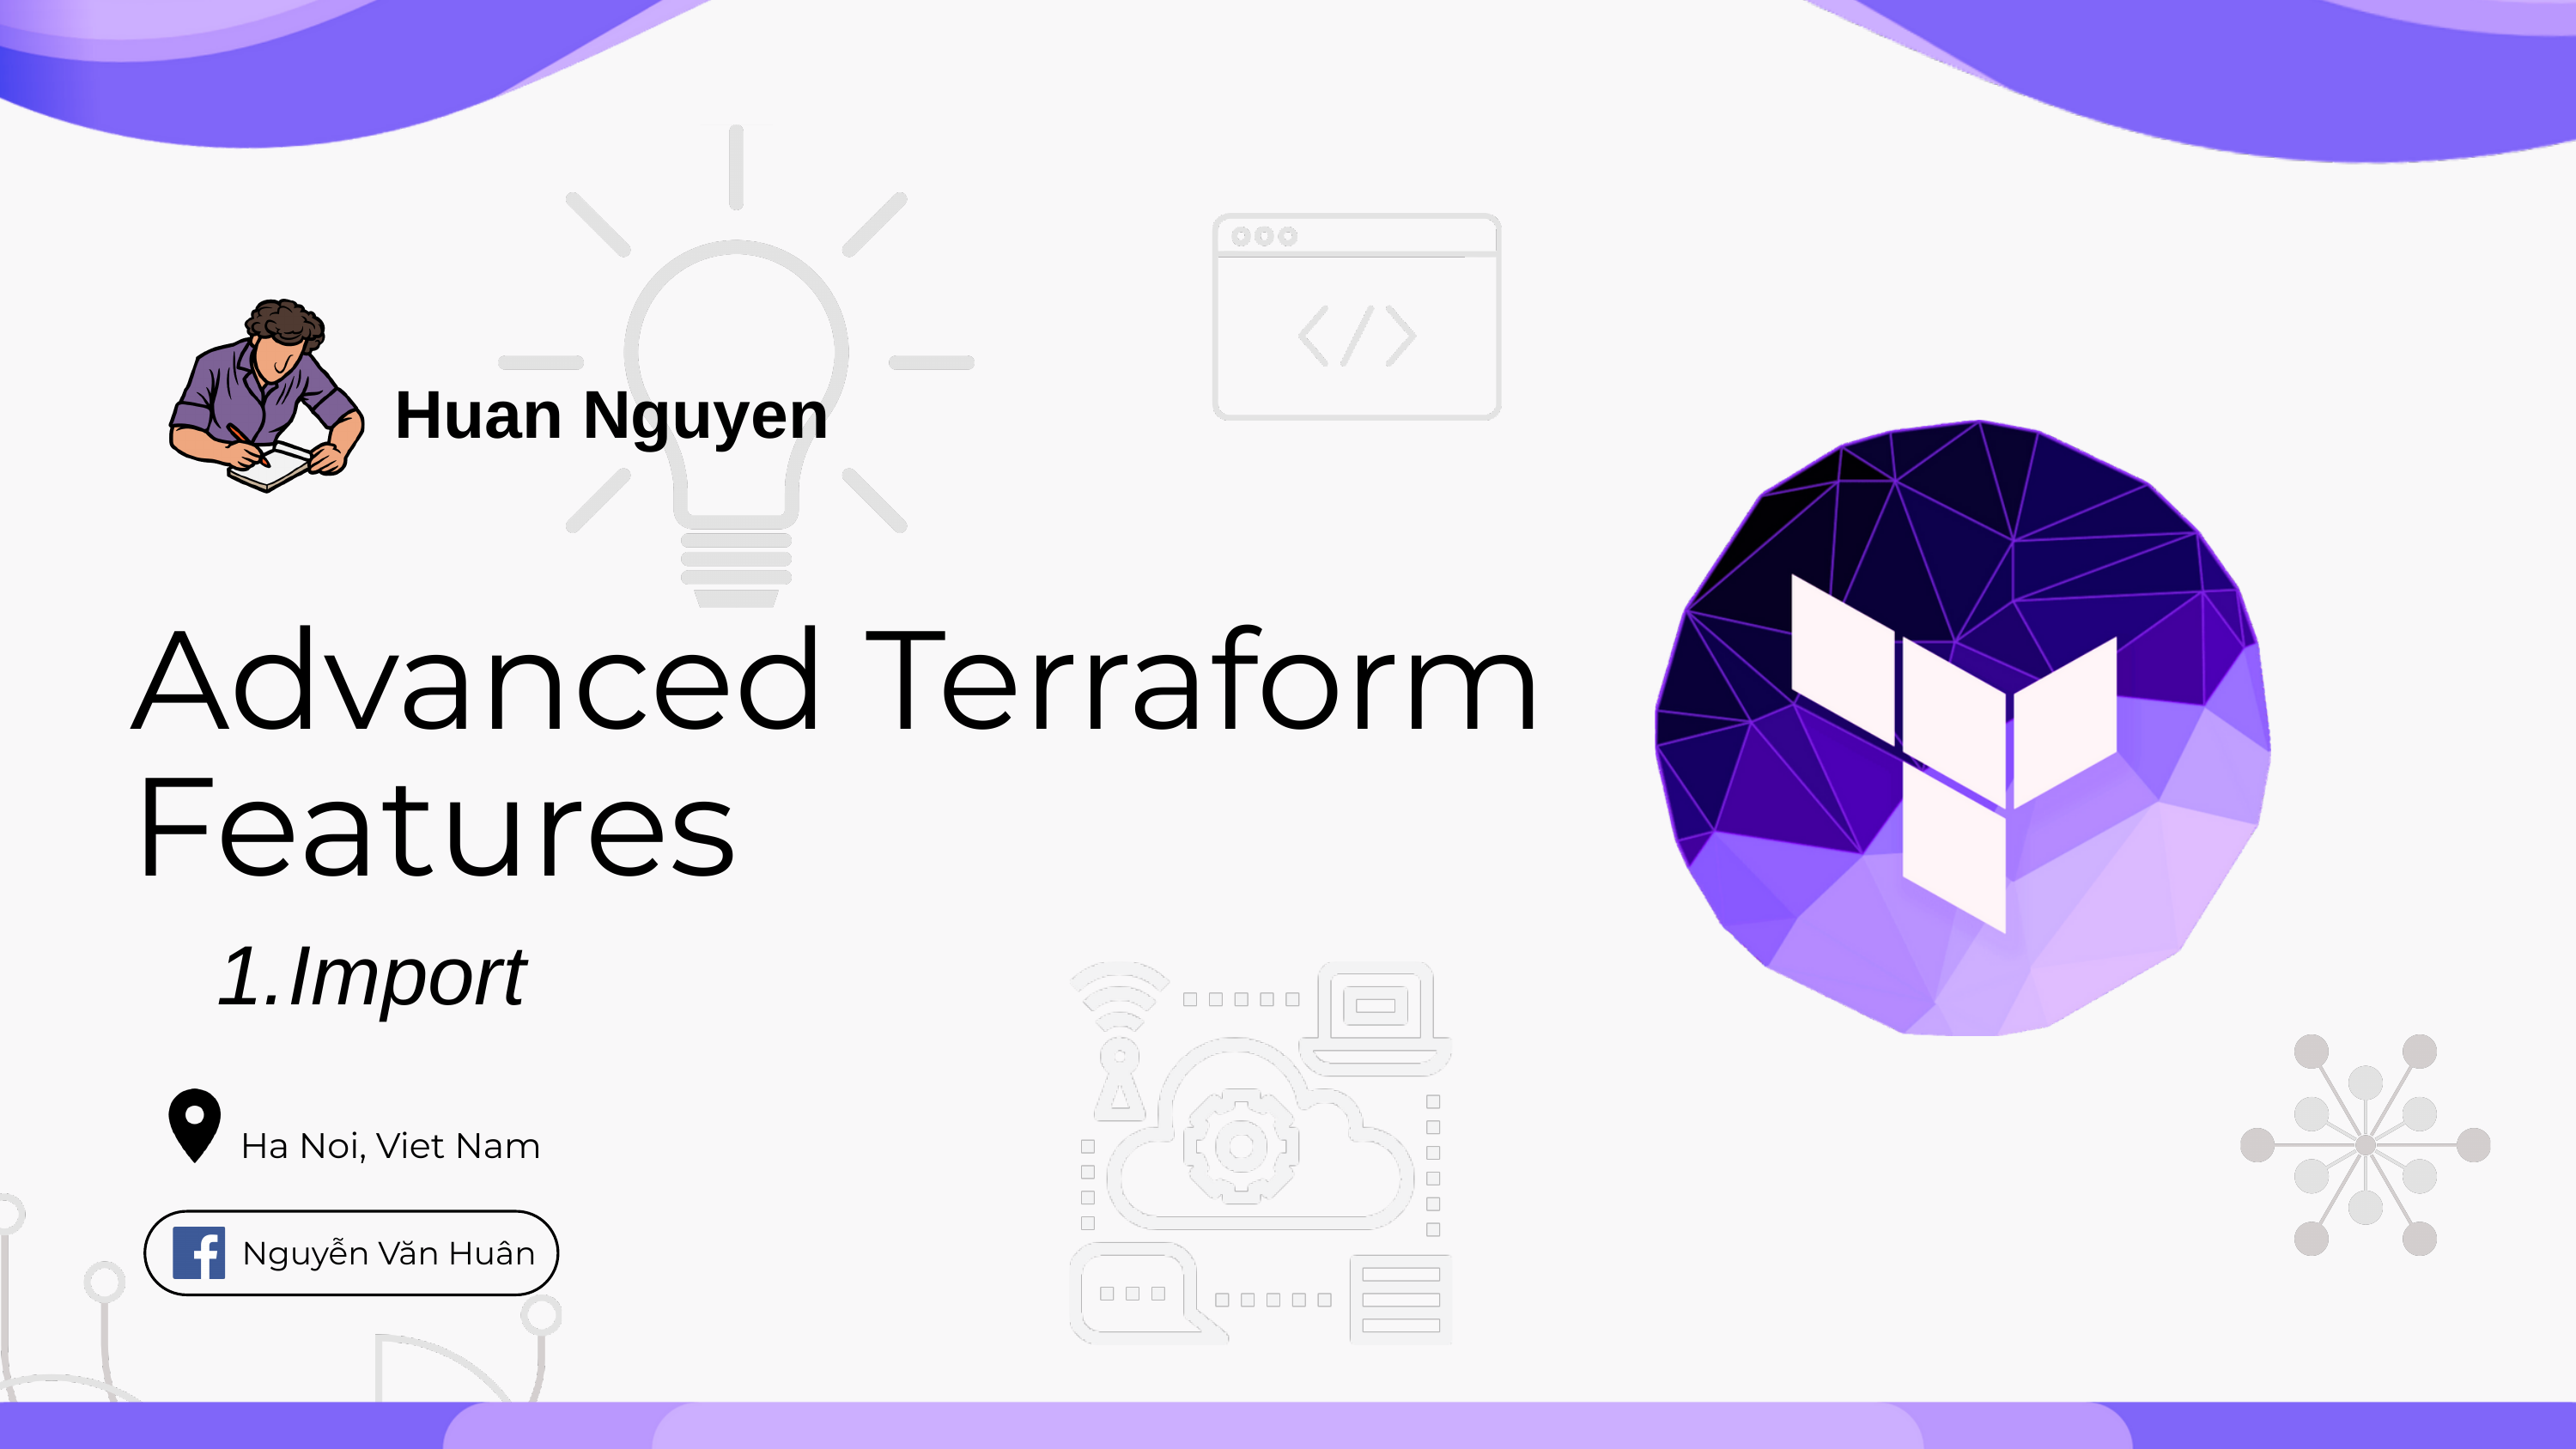

Huan Nguyen

Advanced Terraform Features
Import

Ha Noi, Viet Nam

         Nguyễn Văn Huân